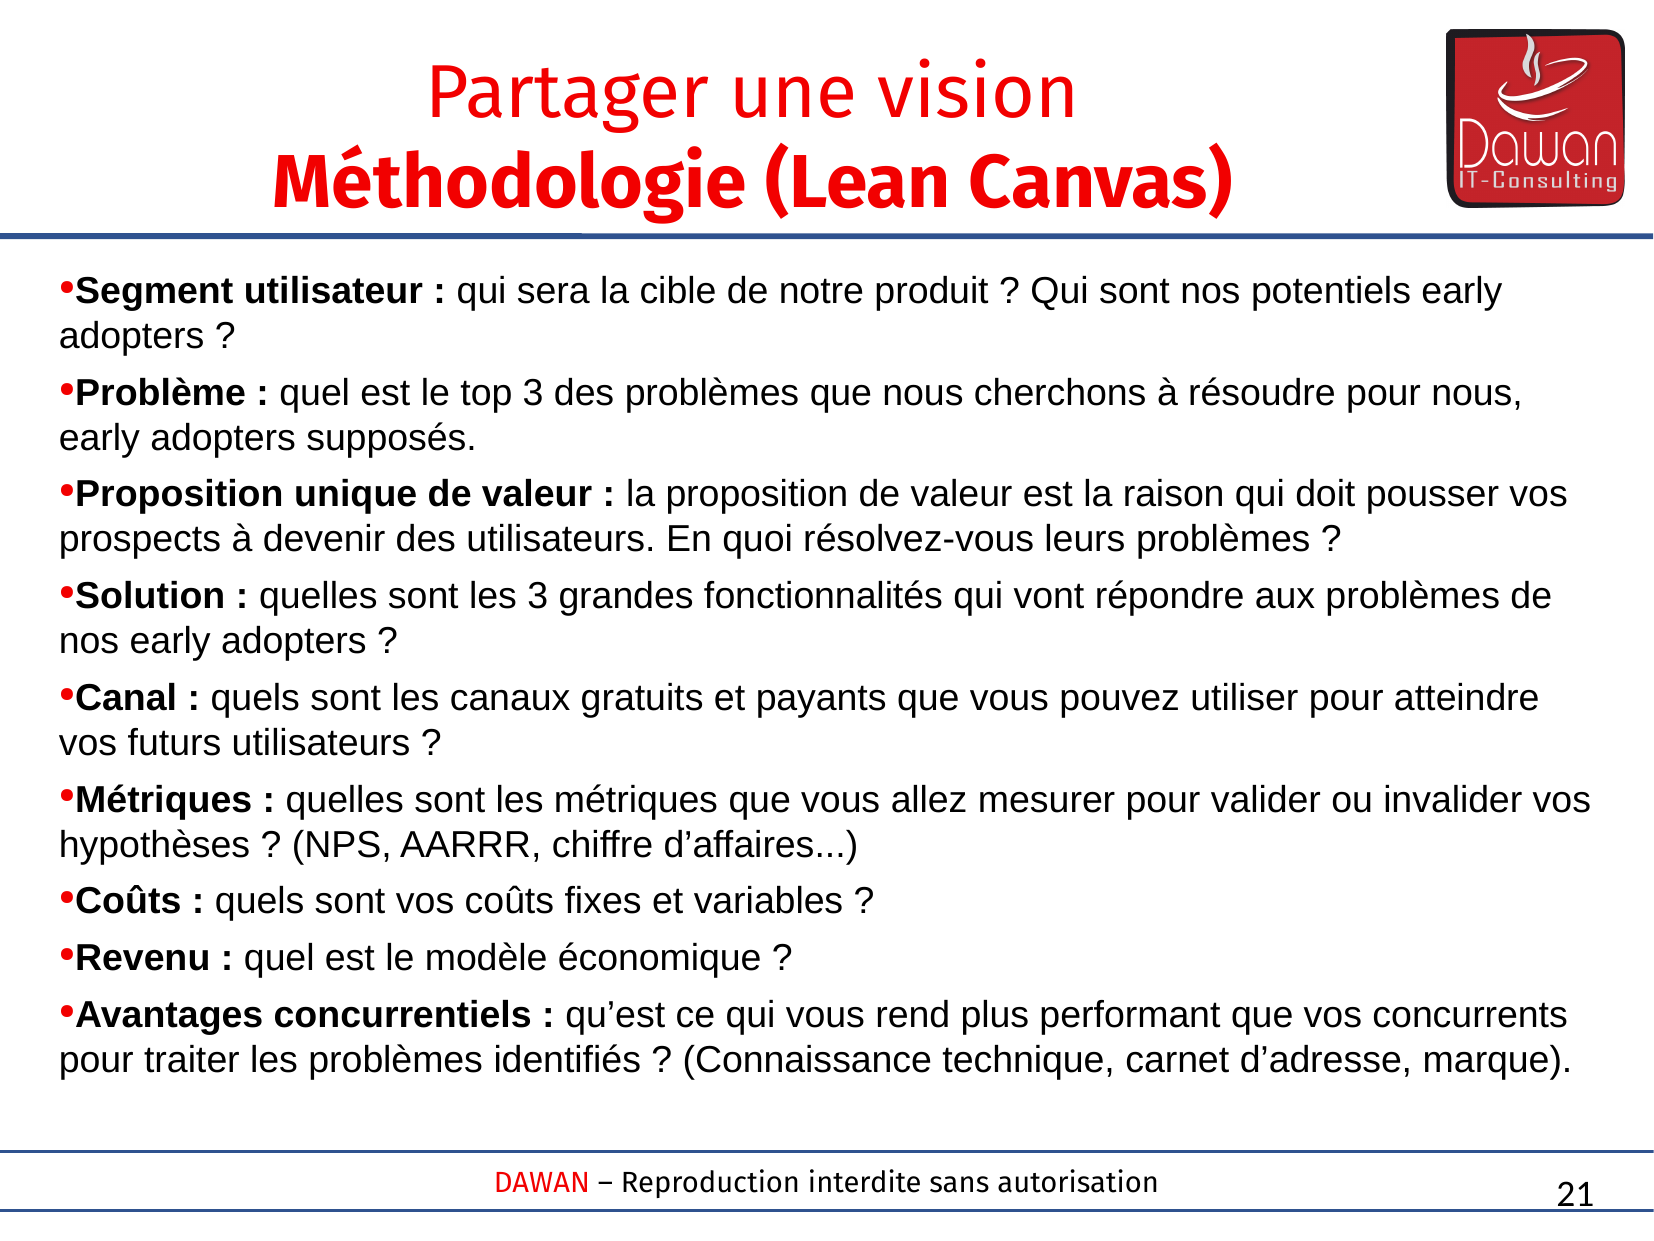

Partager une vision
Méthodologie (Lean Canvas)
Segment utilisateur : qui sera la cible de notre produit ? Qui sont nos potentiels early adopters ?
Problème : quel est le top 3 des problèmes que nous cherchons à résoudre pour nous, early adopters supposés.
Proposition unique de valeur : la proposition de valeur est la raison qui doit pousser vos prospects à devenir des utilisateurs. En quoi résolvez-vous leurs problèmes ?
Solution : quelles sont les 3 grandes fonctionnalités qui vont répondre aux problèmes de nos early adopters ?
Canal : quels sont les canaux gratuits et payants que vous pouvez utiliser pour atteindre vos futurs utilisateurs ?
Métriques : quelles sont les métriques que vous allez mesurer pour valider ou invalider vos hypothèses ? (NPS, AARRR, chiffre d’affaires...)
Coûts : quels sont vos coûts fixes et variables ?
Revenu : quel est le modèle économique ?
Avantages concurrentiels : qu’est ce qui vous rend plus performant que vos concurrents pour traiter les problèmes identifiés ? (Connaissance technique, carnet d’adresse, marque).
21